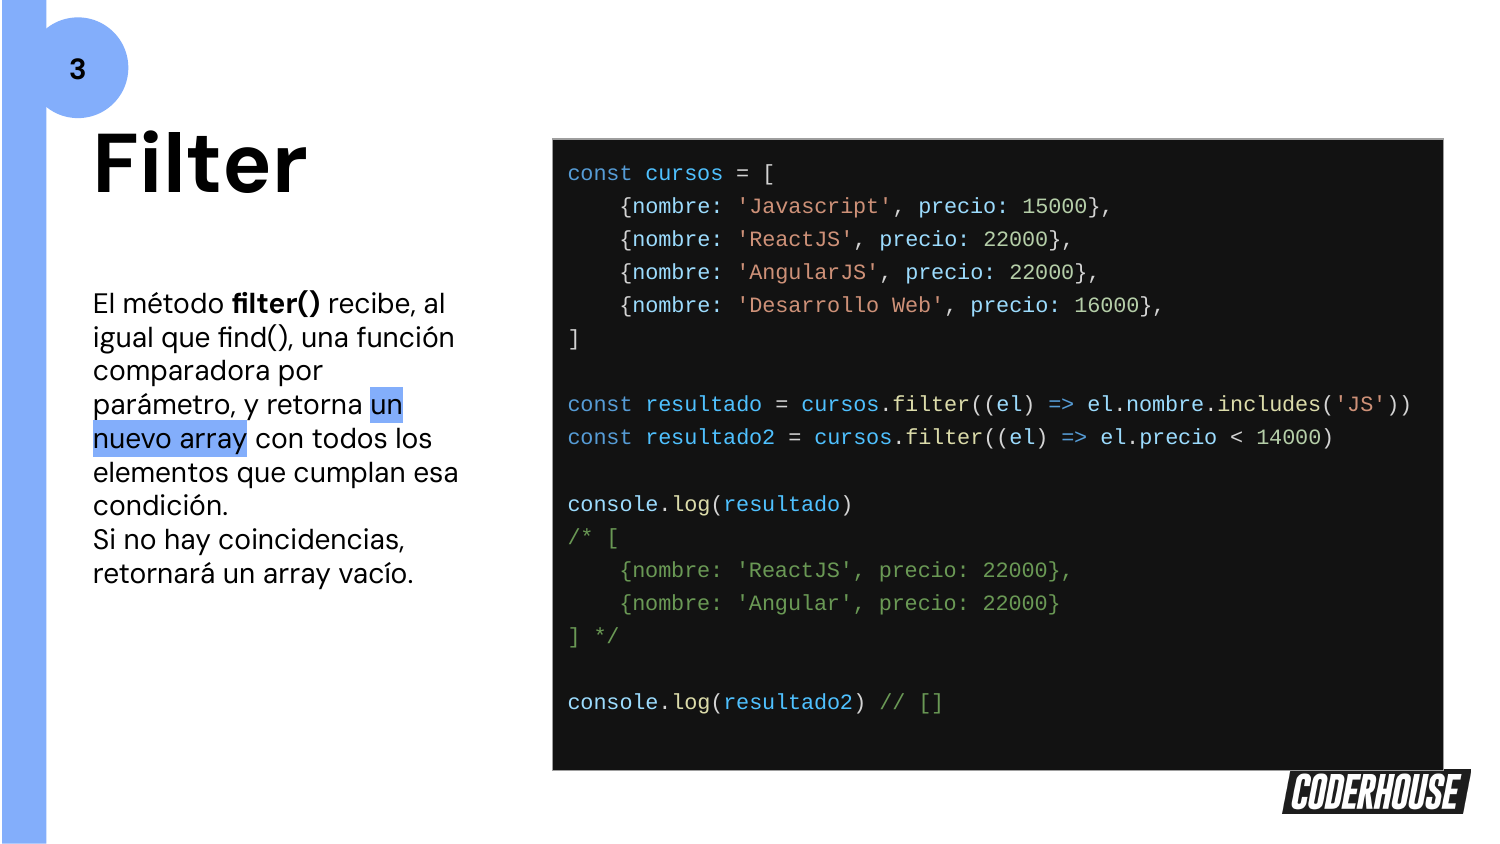

3
Filter
| const cursos = [ {nombre: 'Javascript', precio: 15000}, {nombre: 'ReactJS', precio: 22000}, {nombre: 'AngularJS', precio: 22000}, {nombre: 'Desarrollo Web', precio: 16000}, ] const resultado = cursos.filter((el) => el.nombre.includes('JS')) const resultado2 = cursos.filter((el) => el.precio < 14000) console.log(resultado) /\* [ {nombre: 'ReactJS', precio: 22000}, {nombre: 'Angular', precio: 22000} ] \*/ console.log(resultado2) // [] |
| --- |
El método filter() recibe, al igual que find(), una función comparadora por parámetro, y retorna un nuevo array con todos los elementos que cumplan esa condición.
Si no hay coincidencias, retornará un array vacío.